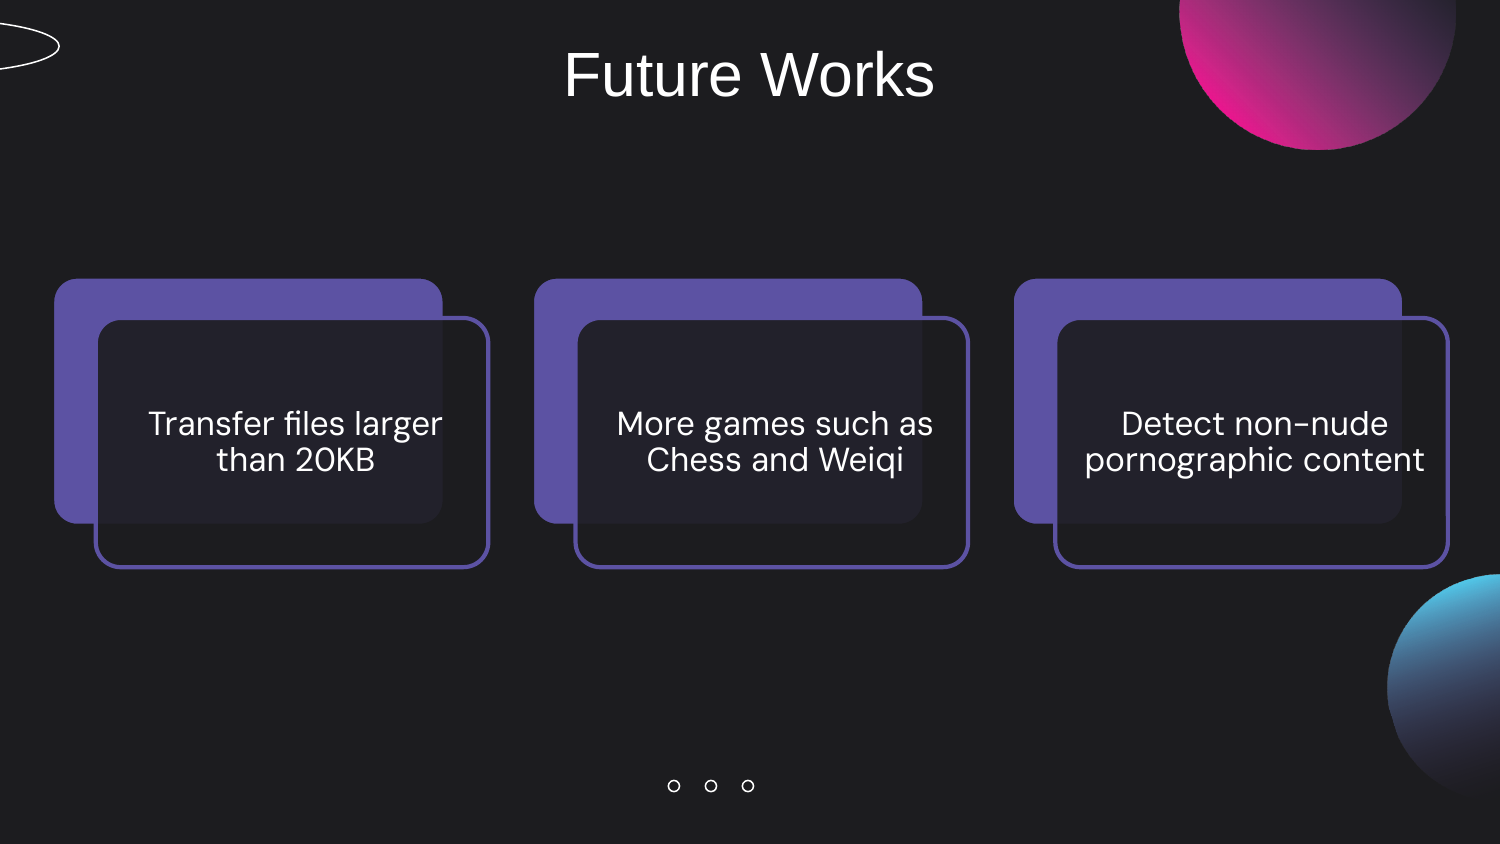

# Future Works
Transfer files larger than 20KB
More games such as Chess and Weiqi
Detect non-nude pornographic content